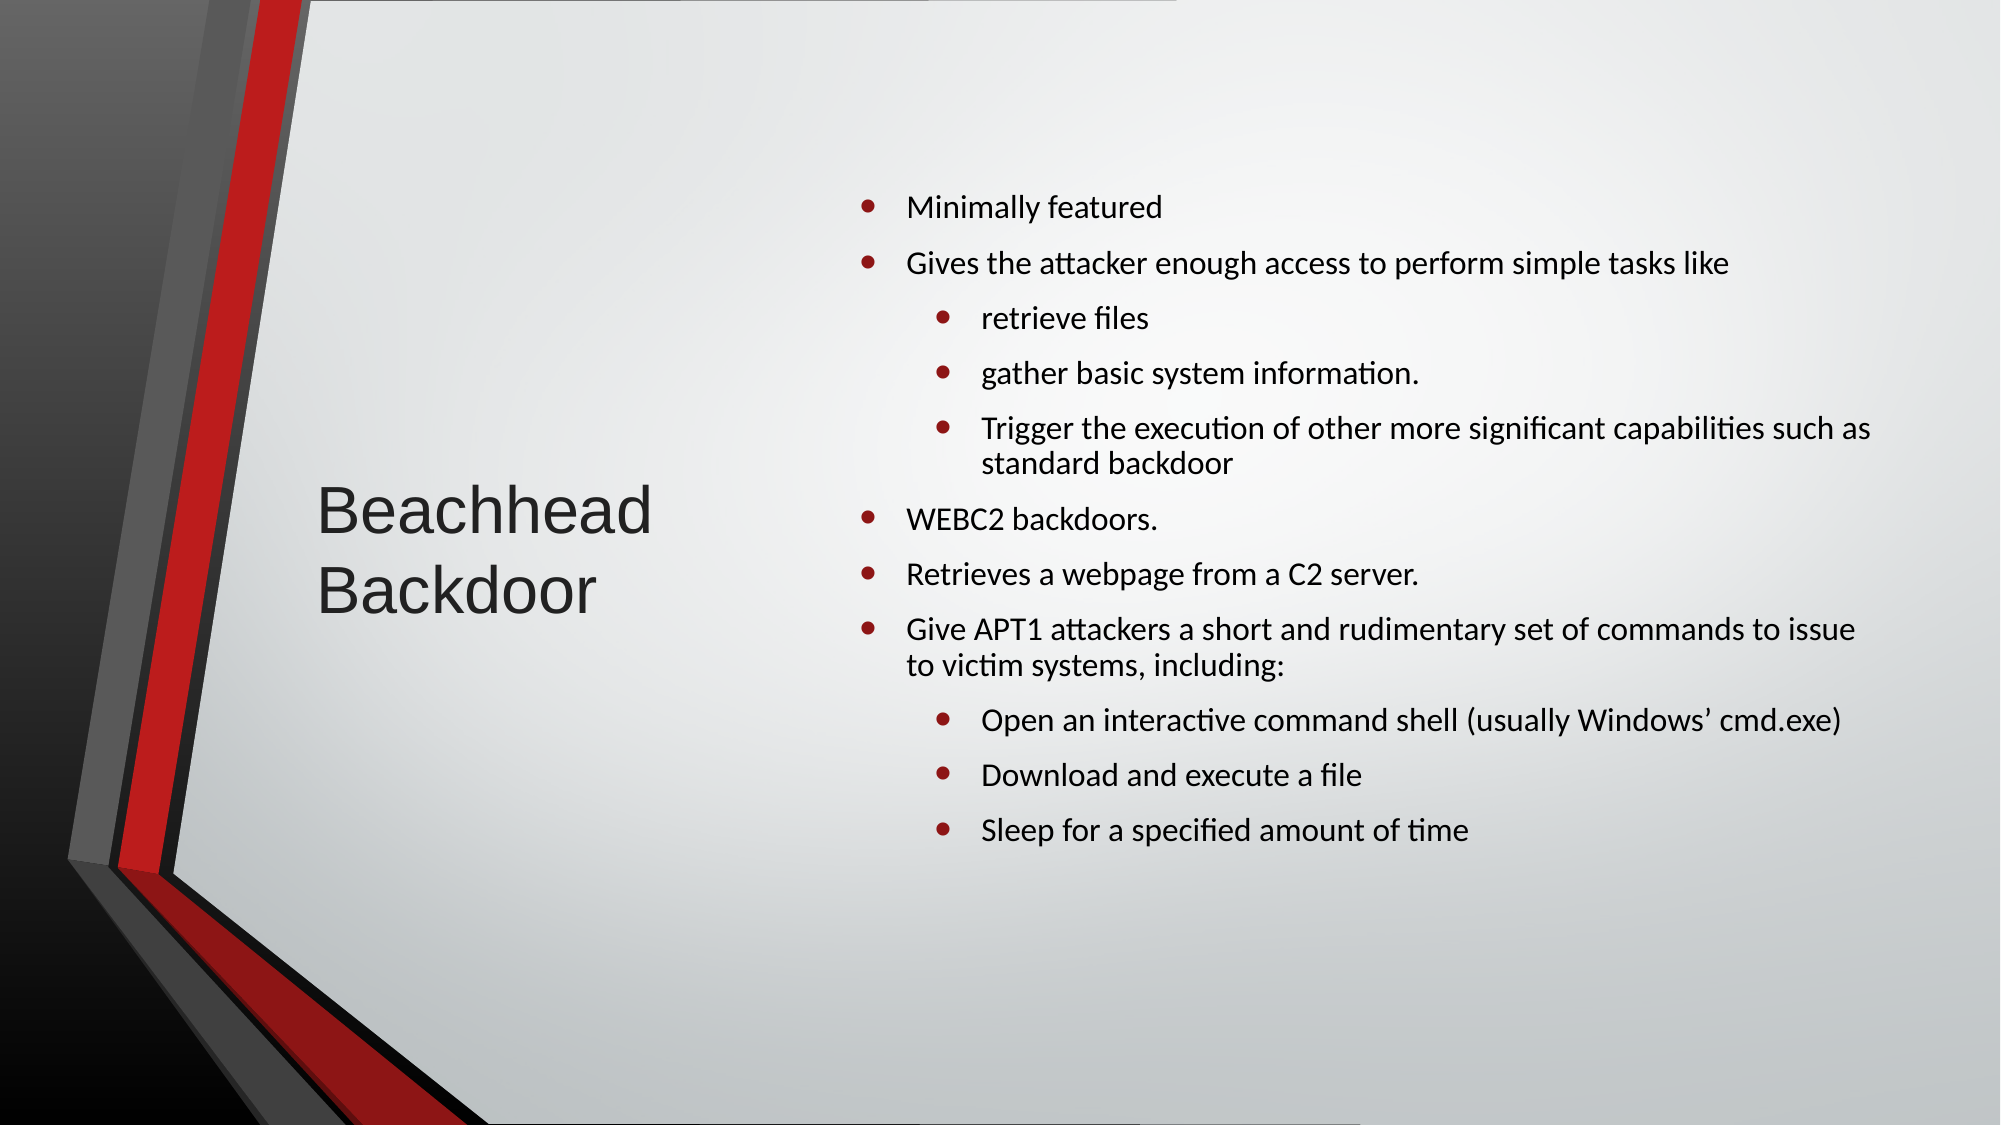

# Beachhead Backdoor
Minimally featured
Gives the attacker enough access to perform simple tasks like
retrieve files
gather basic system information.
Trigger the execution of other more significant capabilities such as standard backdoor
WEBC2 backdoors.
Retrieves a webpage from a C2 server.
Give APT1 attackers a short and rudimentary set of commands to issue to victim systems, including:
Open an interactive command shell (usually Windows’ cmd.exe)
Download and execute a file
Sleep for a specified amount of time